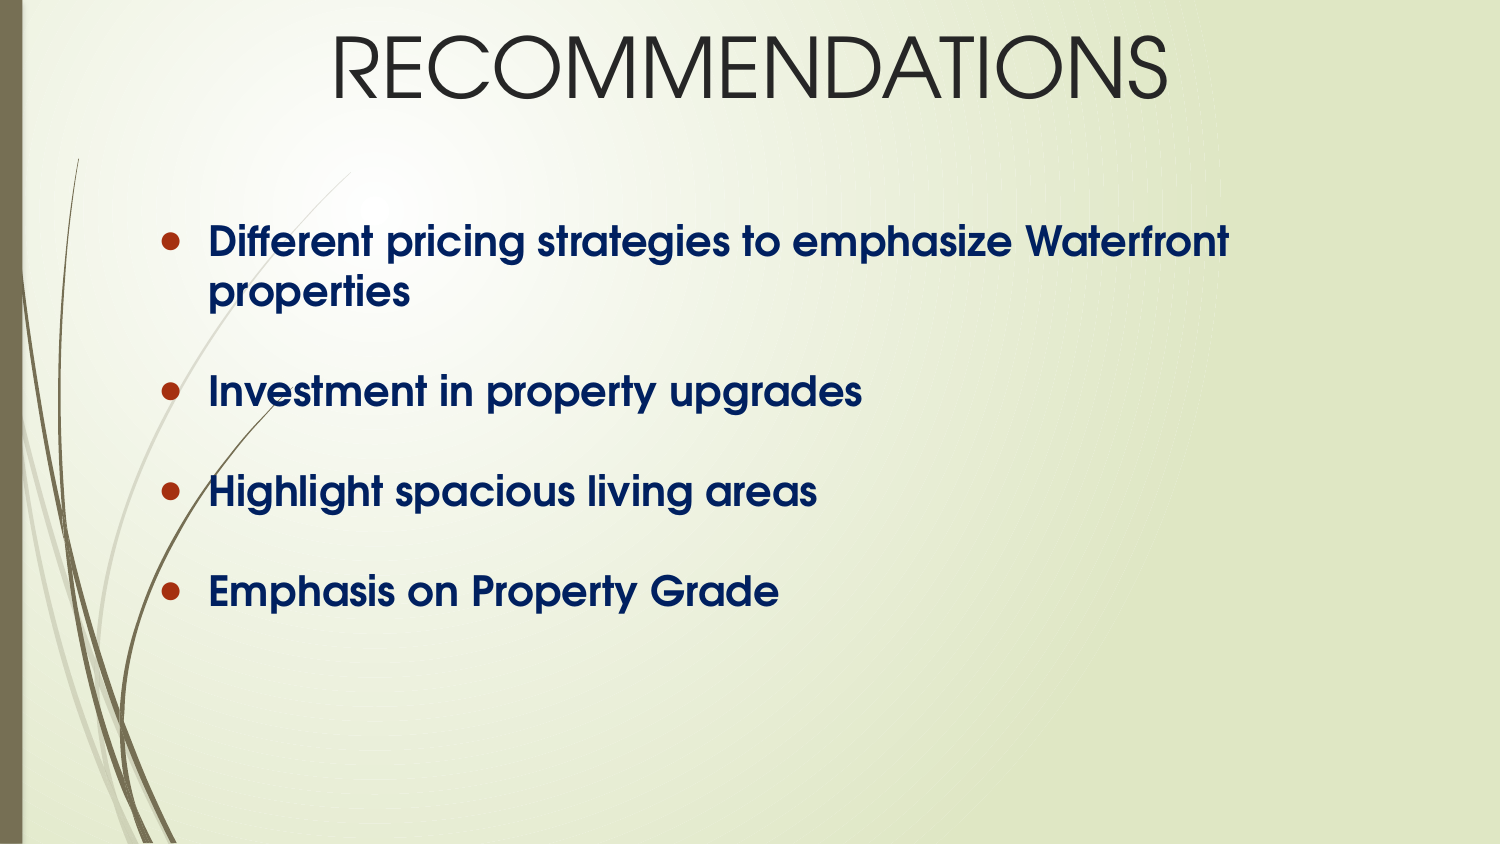

# RECOMMENDATIONS
Different pricing strategies to emphasize Waterfront properties

Investment in property upgrades

Highlight spacious living areas

Emphasis on Property Grade